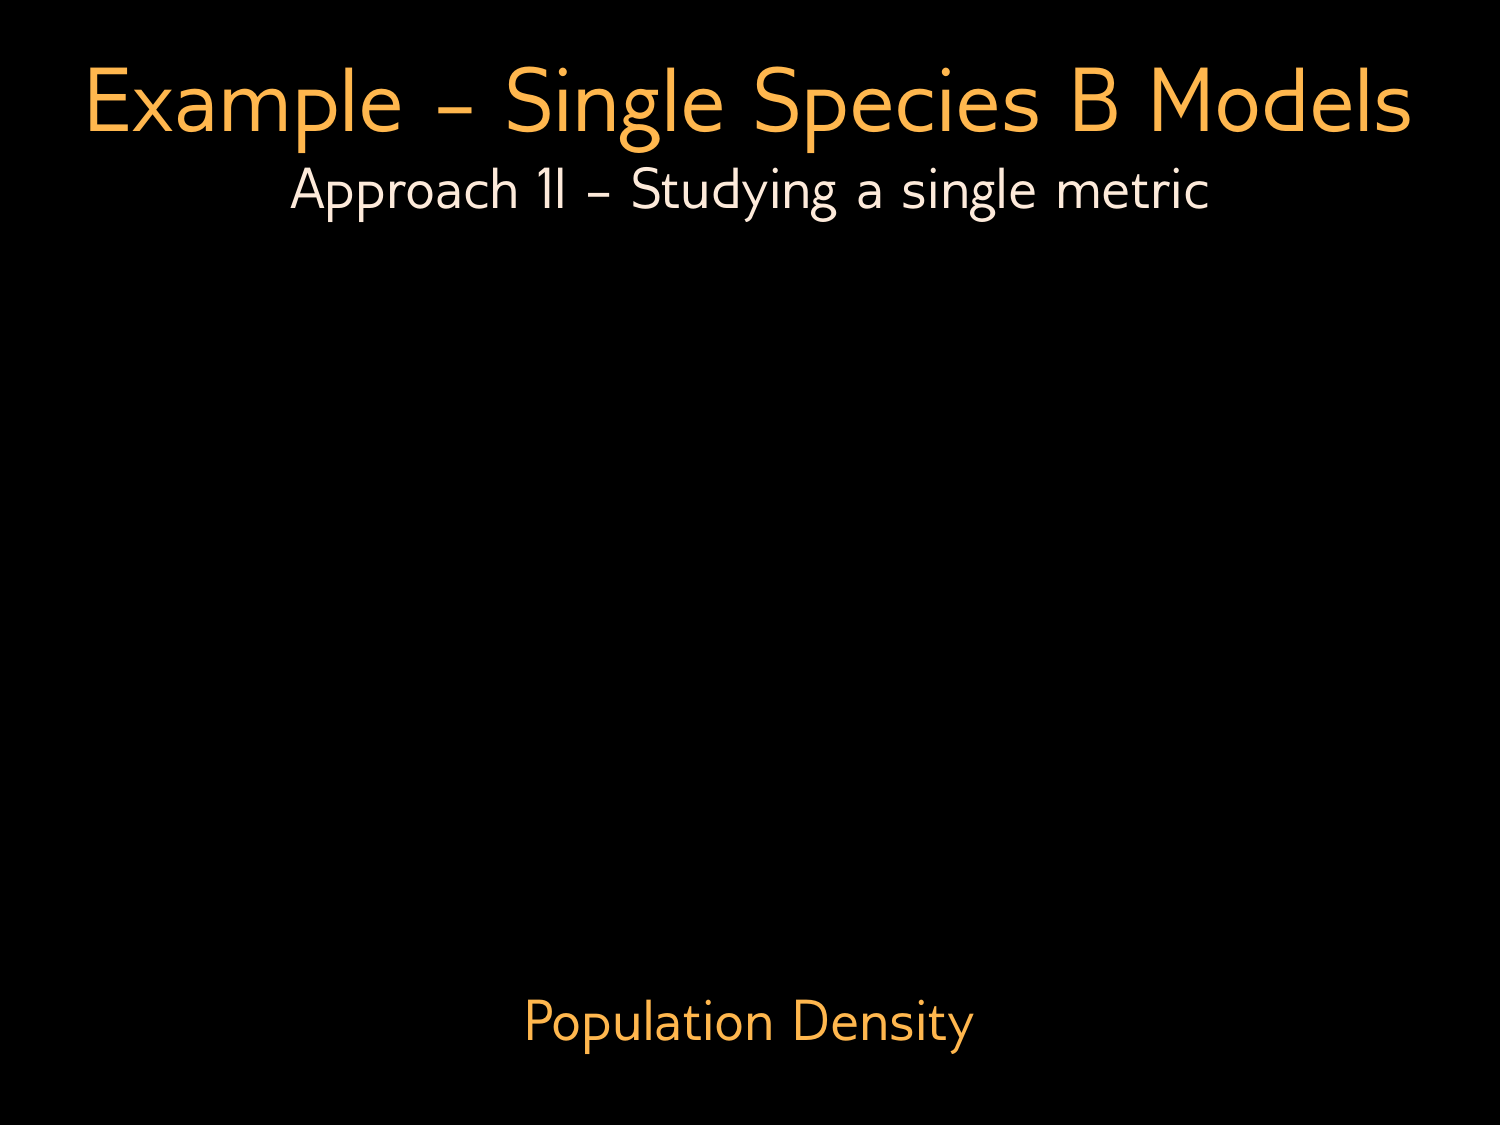

Example – Single Species B Models
Approach 1I – Studying a single metric
Population Density